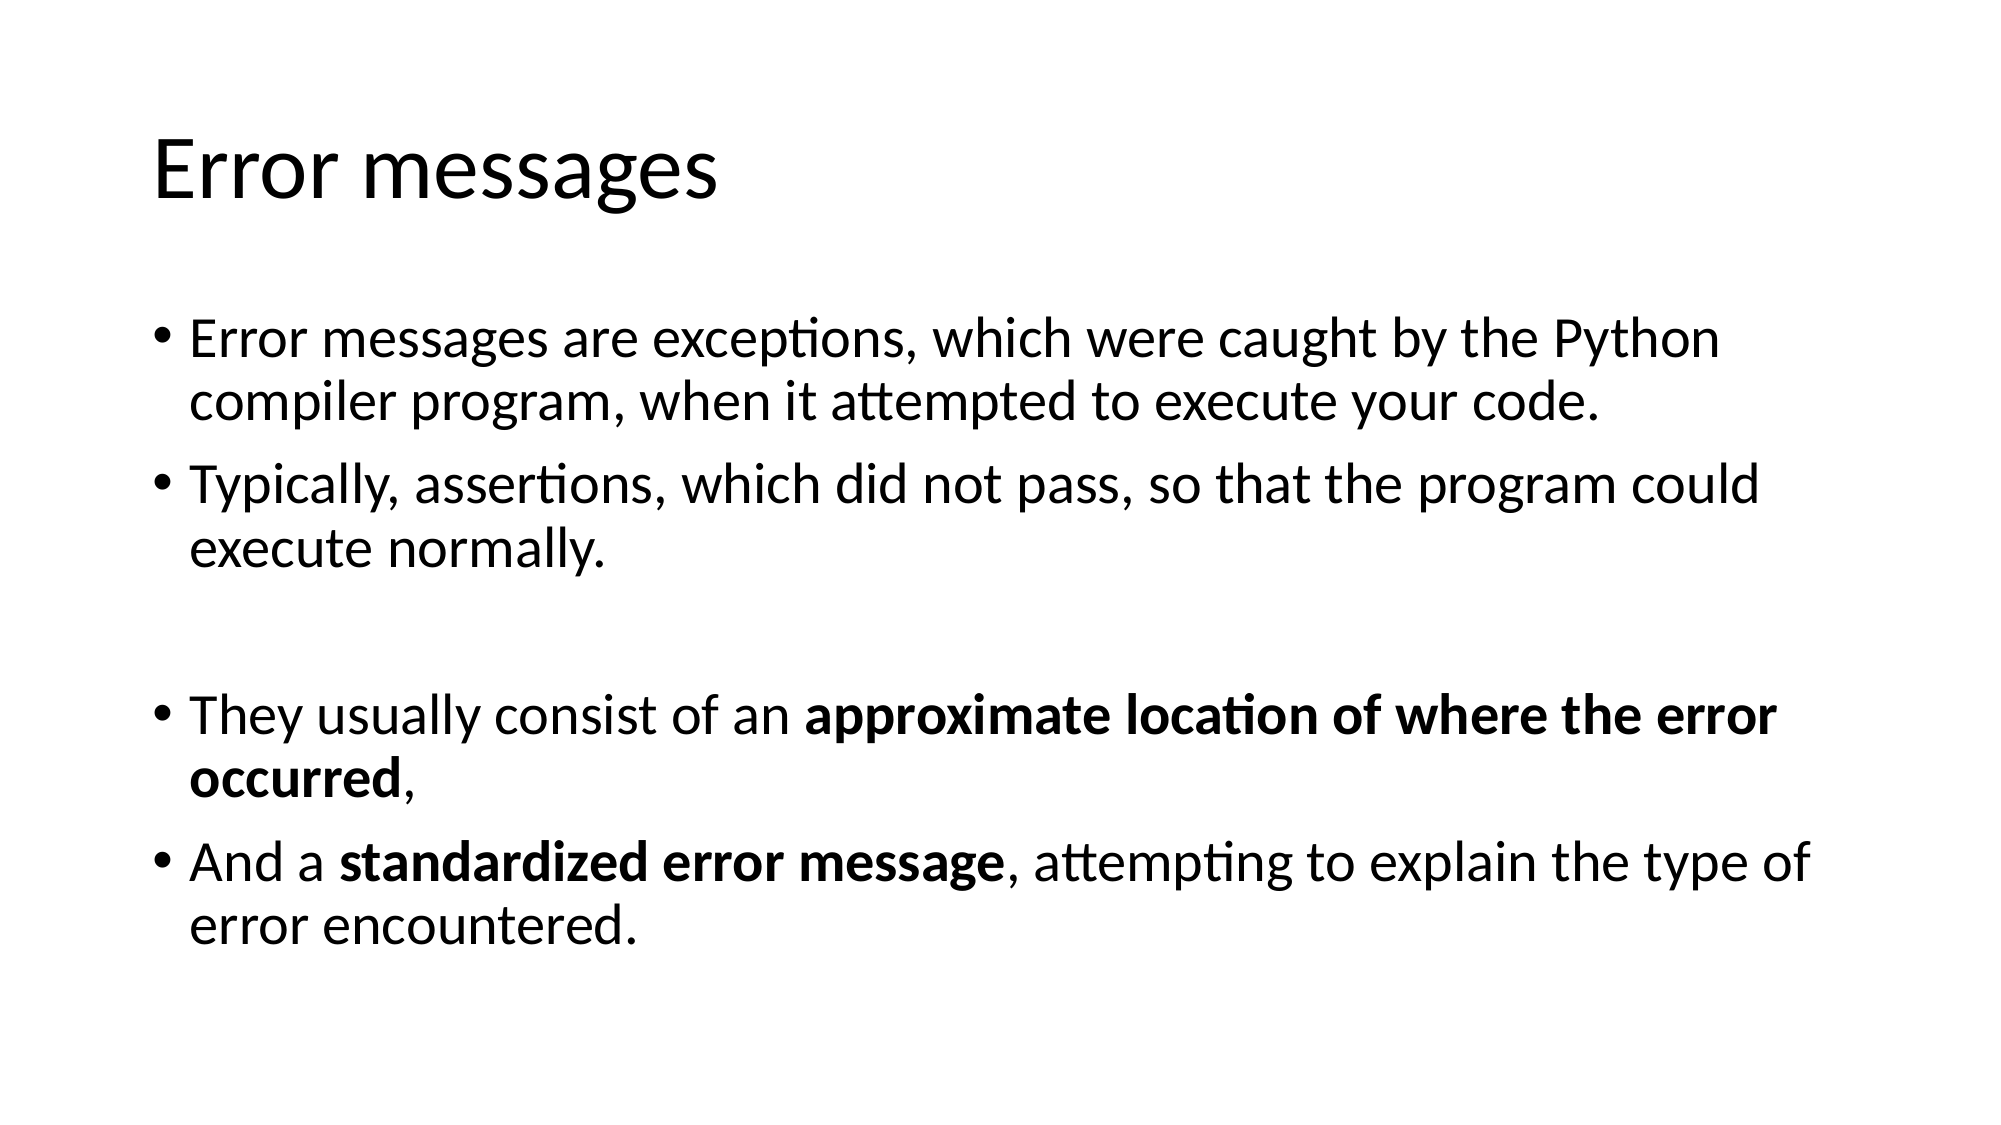

# Error messages
Error messages are exceptions, which were caught by the Python compiler program, when it attempted to execute your code.
Typically, assertions, which did not pass, so that the program could execute normally.

They usually consist of an approximate location of where the error occurred,
And a standardized error message, attempting to explain the type of error encountered.